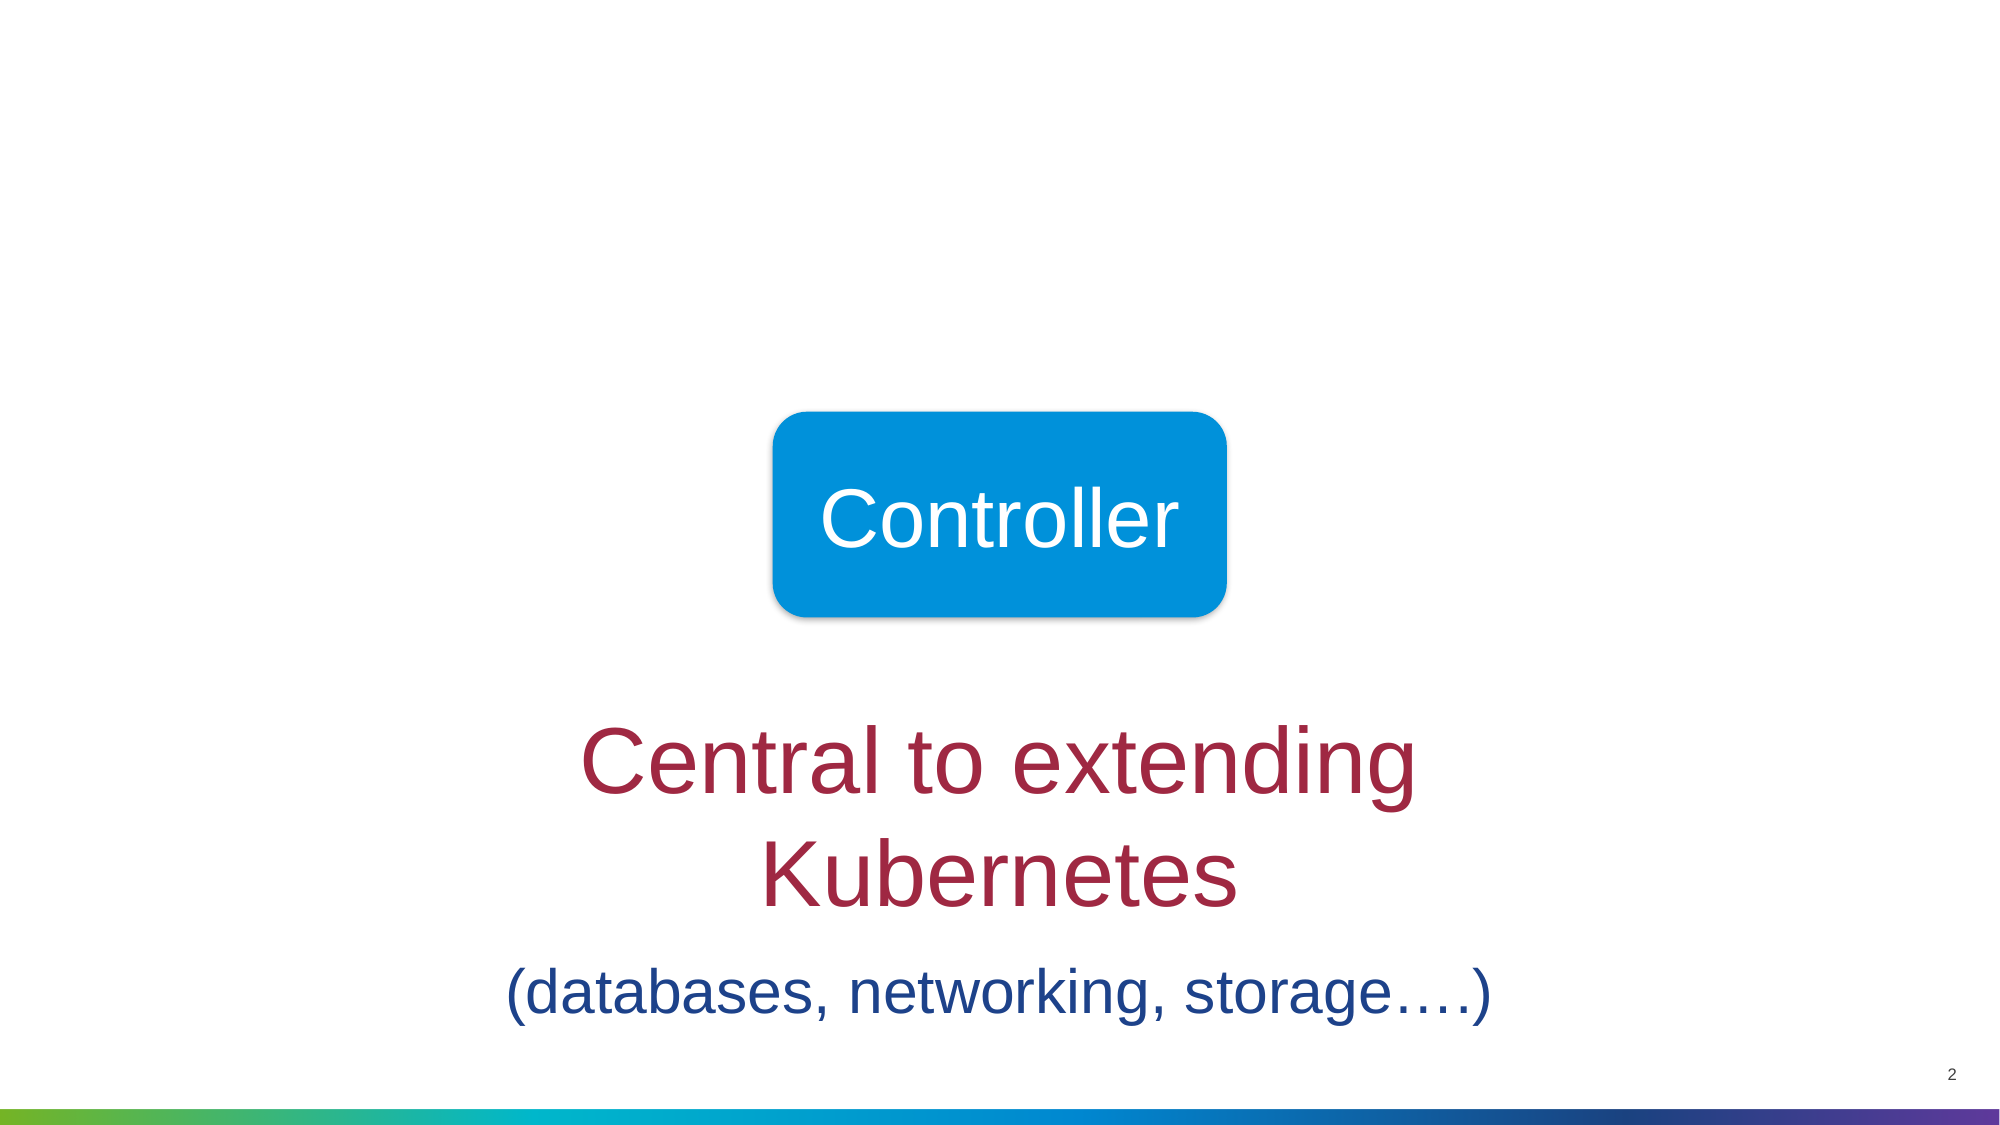

Controller
Central to extending Kubernetes
(databases, networking, storage….)